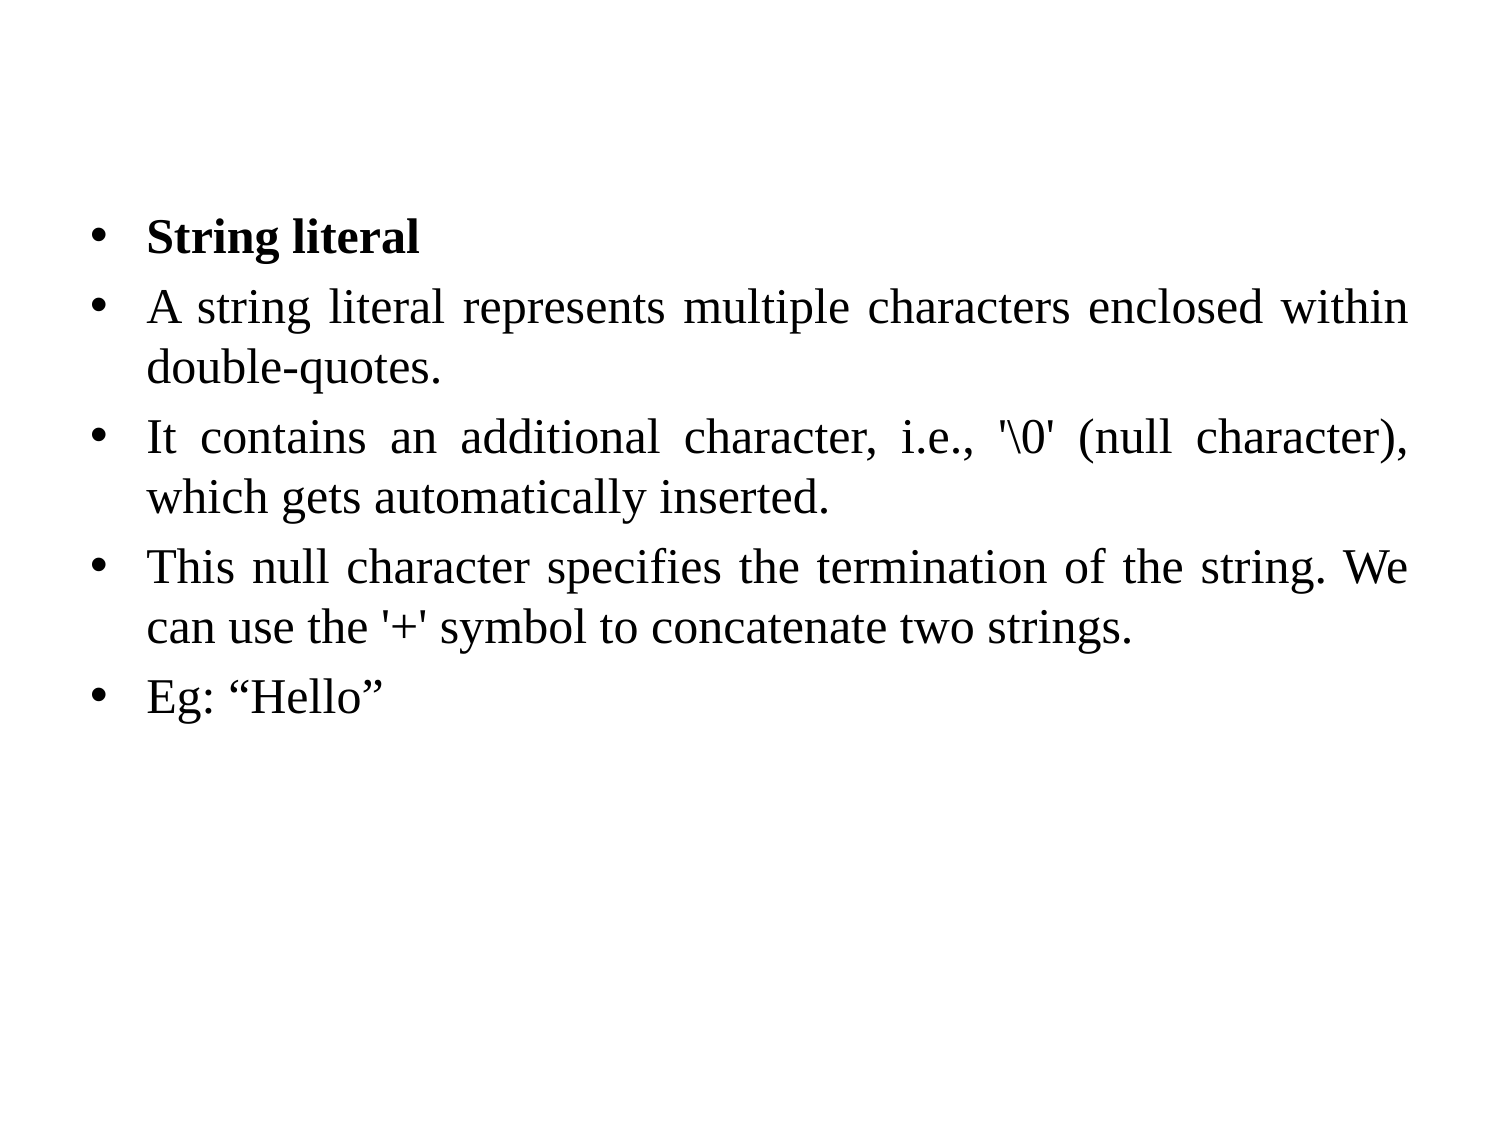

#
String literal
A string literal represents multiple characters enclosed within double-quotes.
It contains an additional character, i.e., '\0' (null character), which gets automatically inserted.
This null character specifies the termination of the string. We can use the '+' symbol to concatenate two strings.
Eg: “Hello”